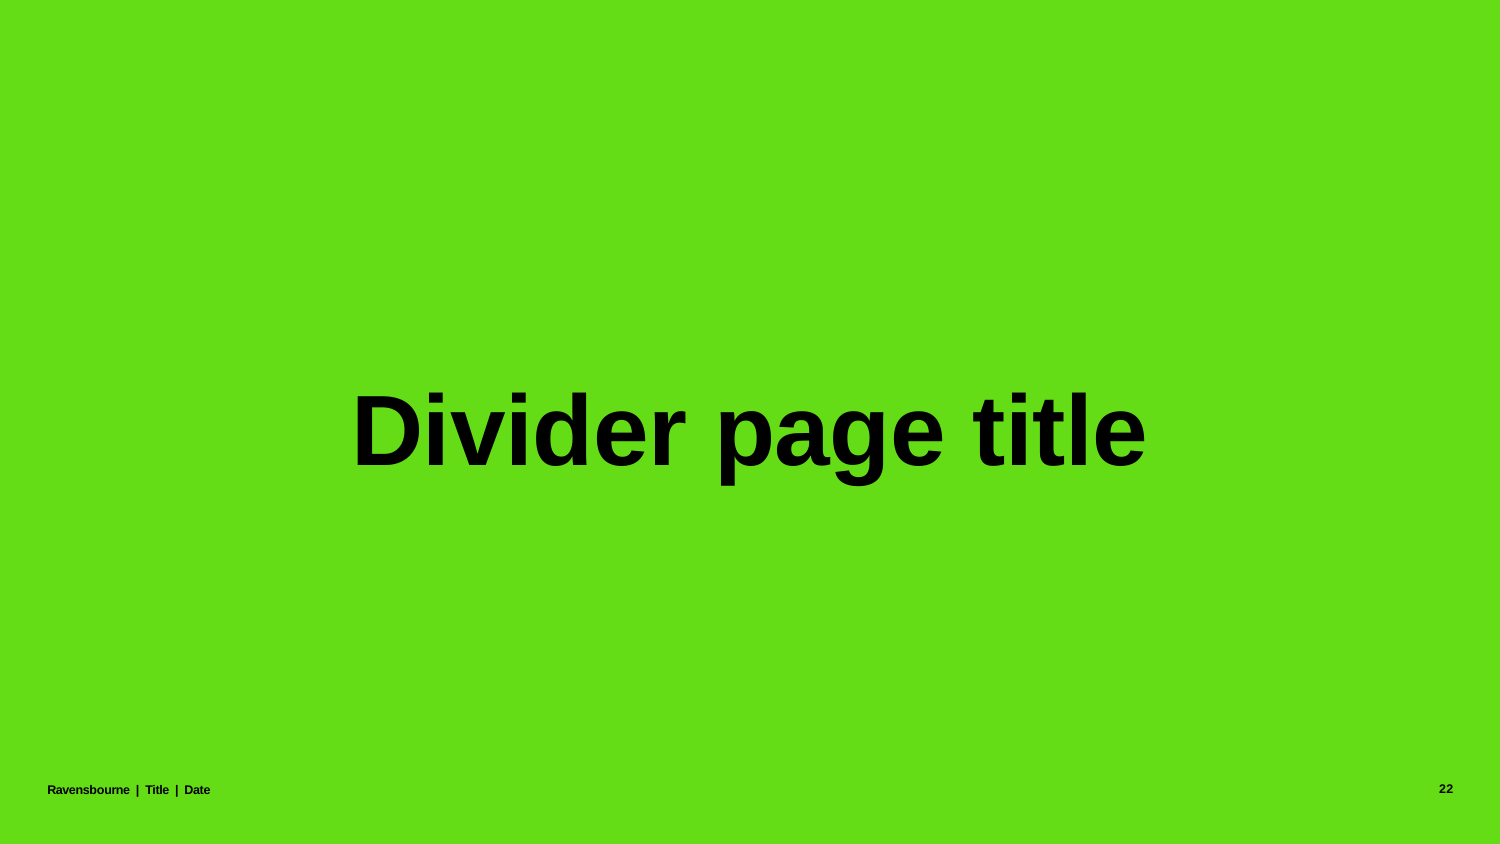

Divider page title
Ravensbourne  |  Title  |  Date
22